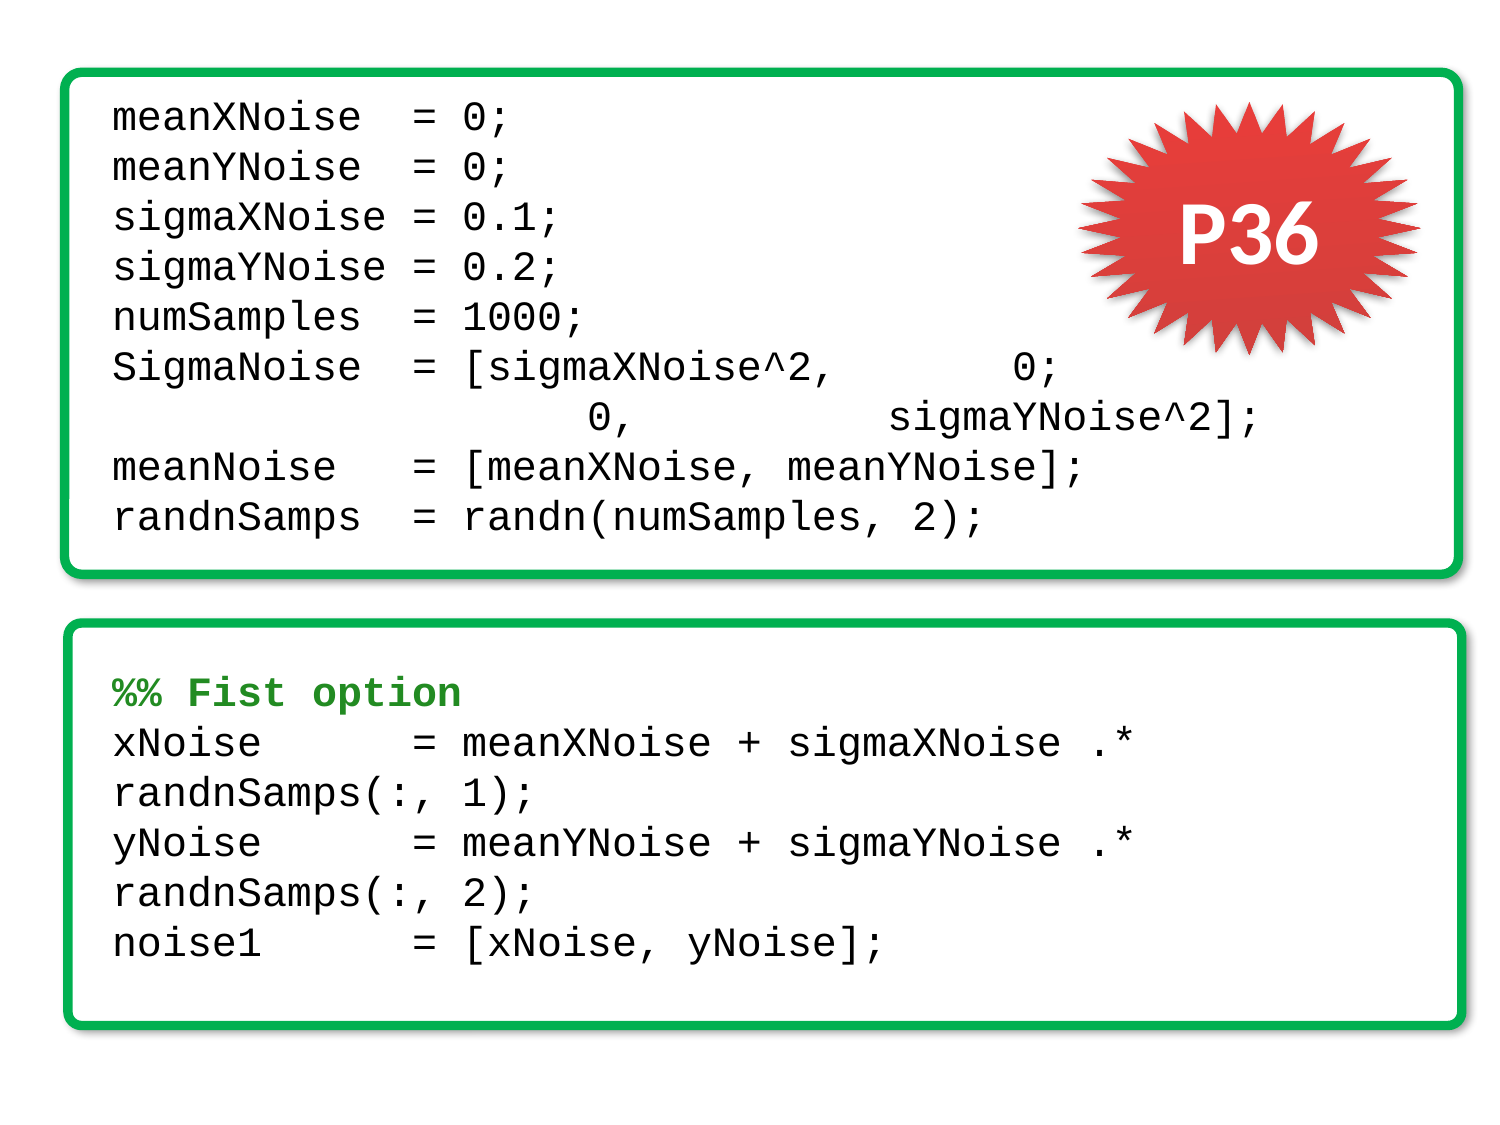

meanXNoise  = 0;
meanYNoise  = 0;
sigmaXNoise = 0.1;
sigmaYNoise = 0.2;
numSamples  = 1000;
SigmaNoise  = [sigmaXNoise^2,       0;
                   0,          sigmaYNoise^2];
meanNoise   = [meanXNoise, meanYNoise];
randnSamps  = randn(numSamples, 2);
P36

%% Fist option
xNoise      = meanXNoise + sigmaXNoise .* randnSamps(:, 1);
yNoise      = meanYNoise + sigmaYNoise .* randnSamps(:, 2);
noise1      = [xNoise, yNoise];